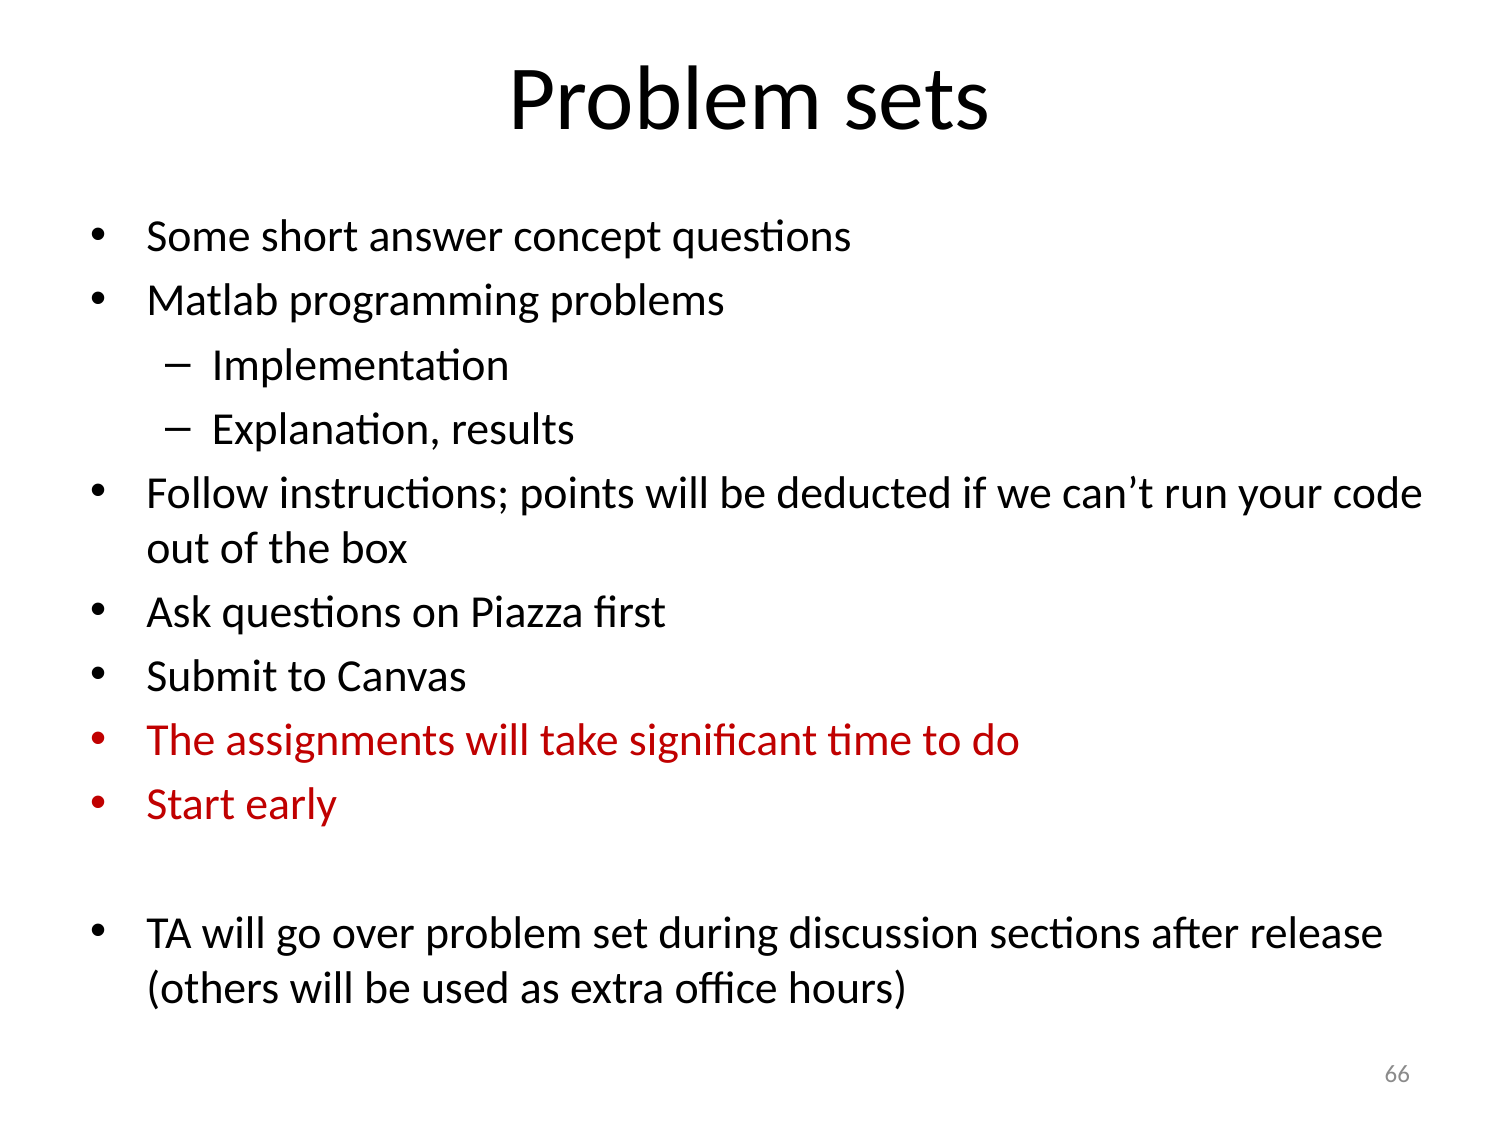

# Problem sets
Some short answer concept questions
Matlab programming problems
Implementation
Explanation, results
Follow instructions; points will be deducted if we can’t run your code out of the box
Ask questions on Piazza first
Submit to Canvas
The assignments will take significant time to do
Start early

TA will go over problem set during discussion sections after release (others will be used as extra office hours)

66